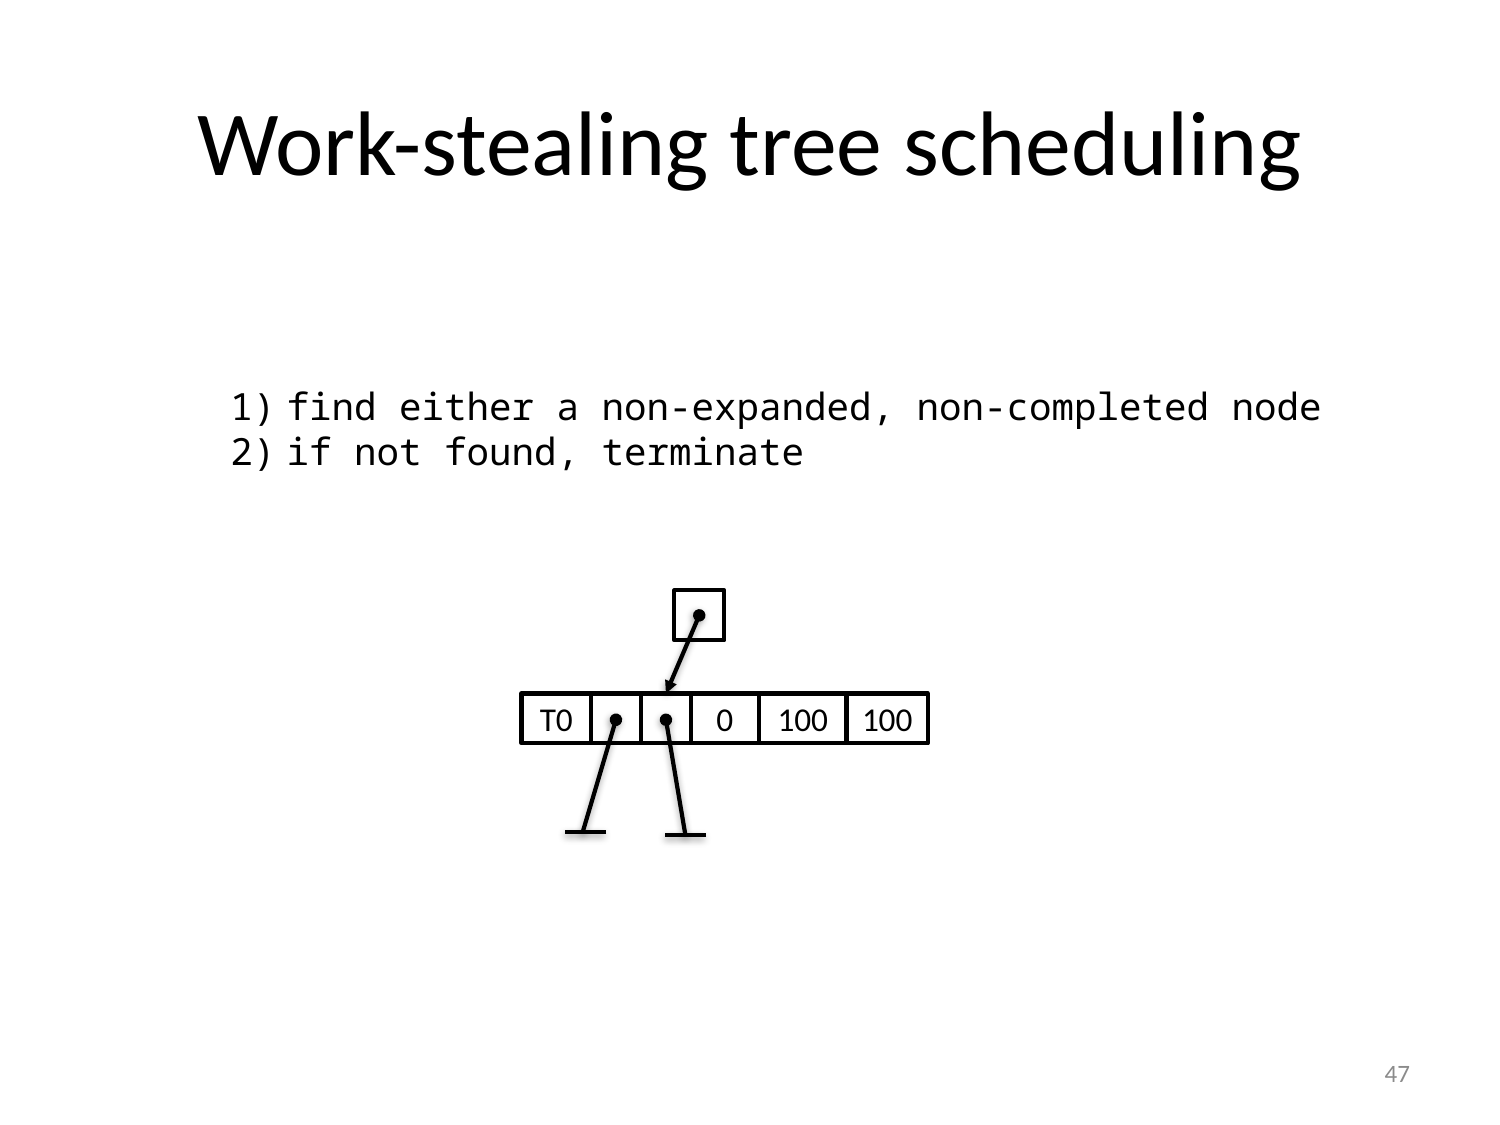

# Work-stealing tree scheduling
find either a non-expanded, non-completed node
if not found, terminate

100
0
100
T0

47